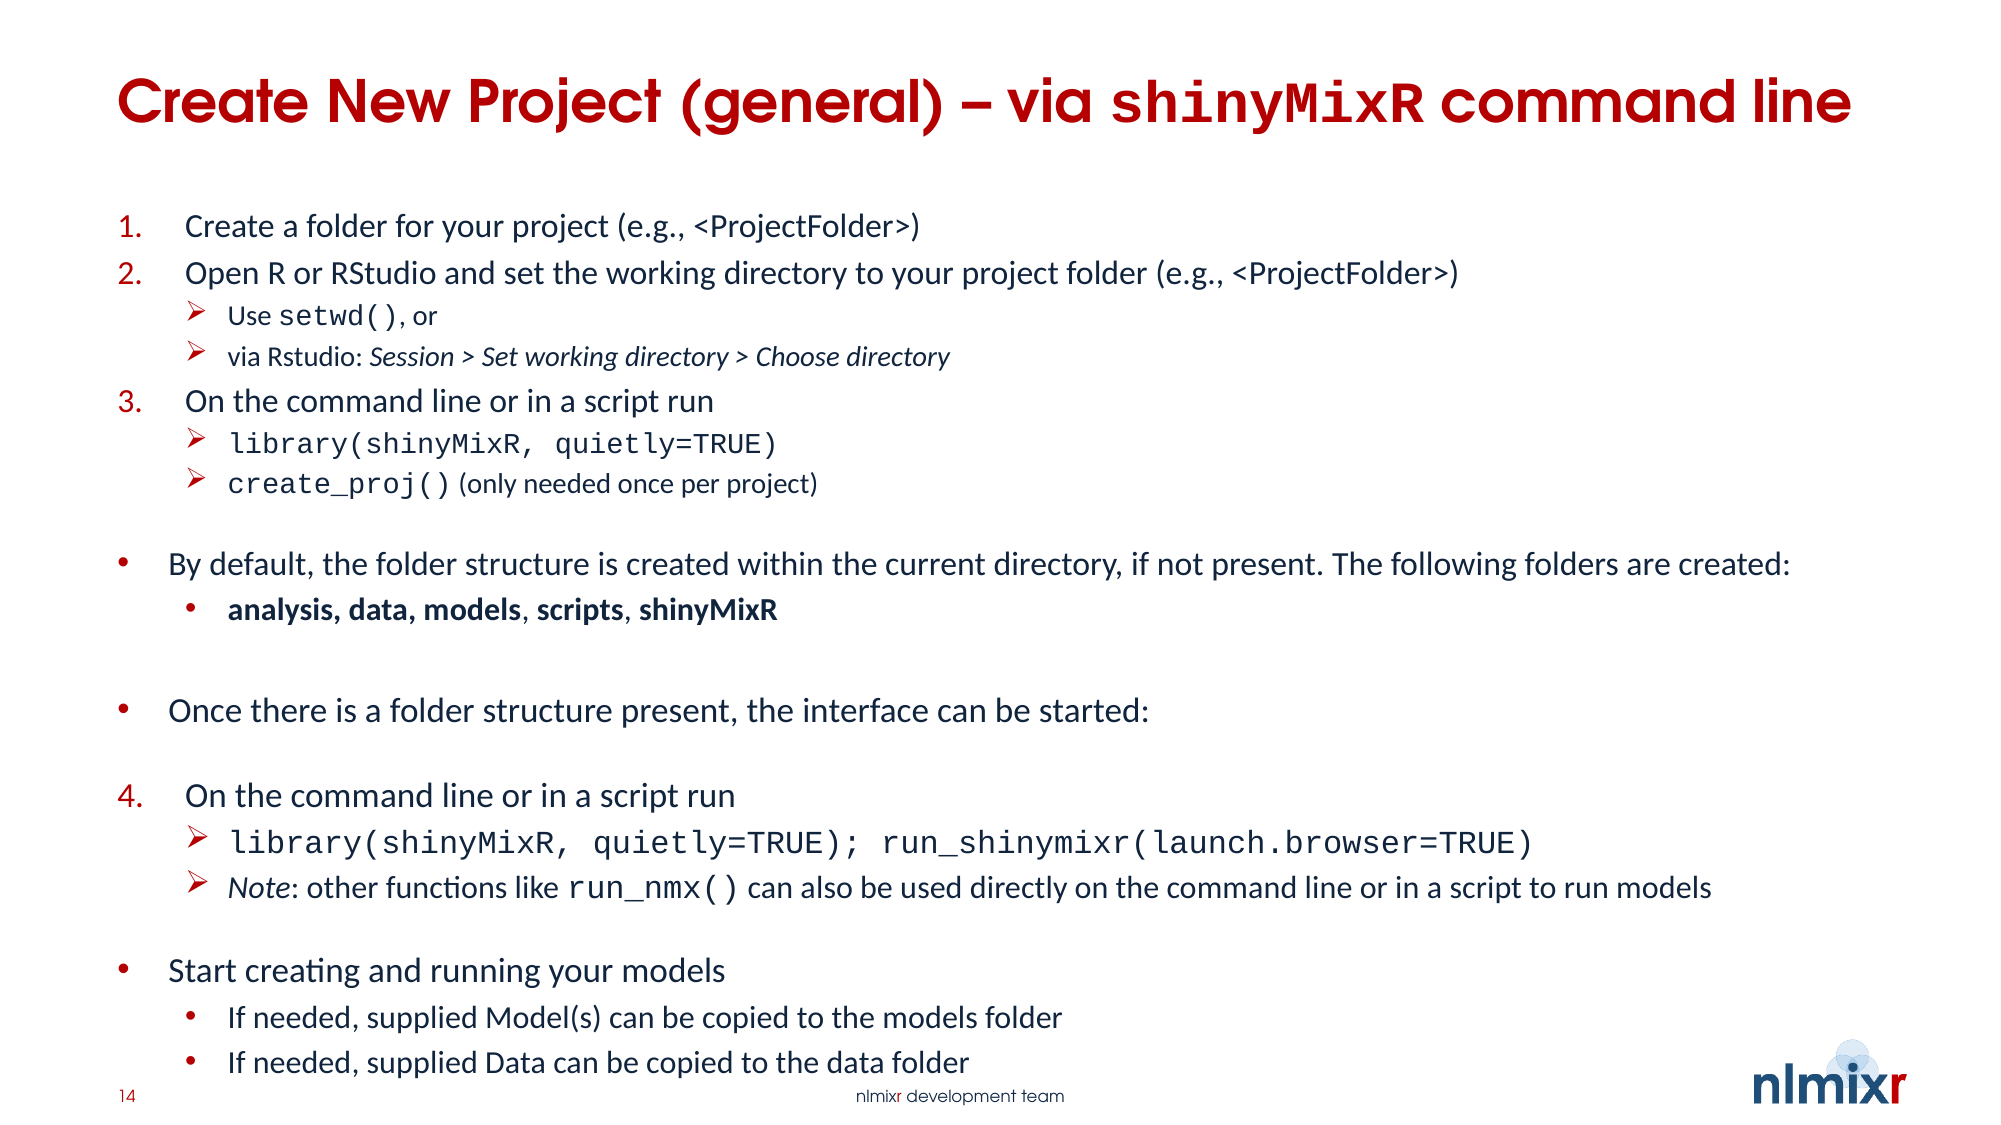

# Create New Project (general) – via shinyMixR command line
Create a folder for your project (e.g., <ProjectFolder>)
Open R or RStudio and set the working directory to your project folder (e.g., <ProjectFolder>)
Use setwd(), or
via Rstudio: Session > Set working directory > Choose directory
On the command line or in a script run
library(shinyMixR, quietly=TRUE)
create_proj() (only needed once per project)

By default, the folder structure is created within the current directory, if not present. The following folders are created:
analysis, data, models, scripts, shinyMixR

Once there is a folder structure present, the interface can be started:

On the command line or in a script run
library(shinyMixR, quietly=TRUE); run_shinymixr(launch.browser=TRUE)
Note: other functions like run_nmx() can also be used directly on the command line or in a script to run models

Start creating and running your models
If needed, supplied Model(s) can be copied to the models folder
If needed, supplied Data can be copied to the data folder
14
nlmixr development team